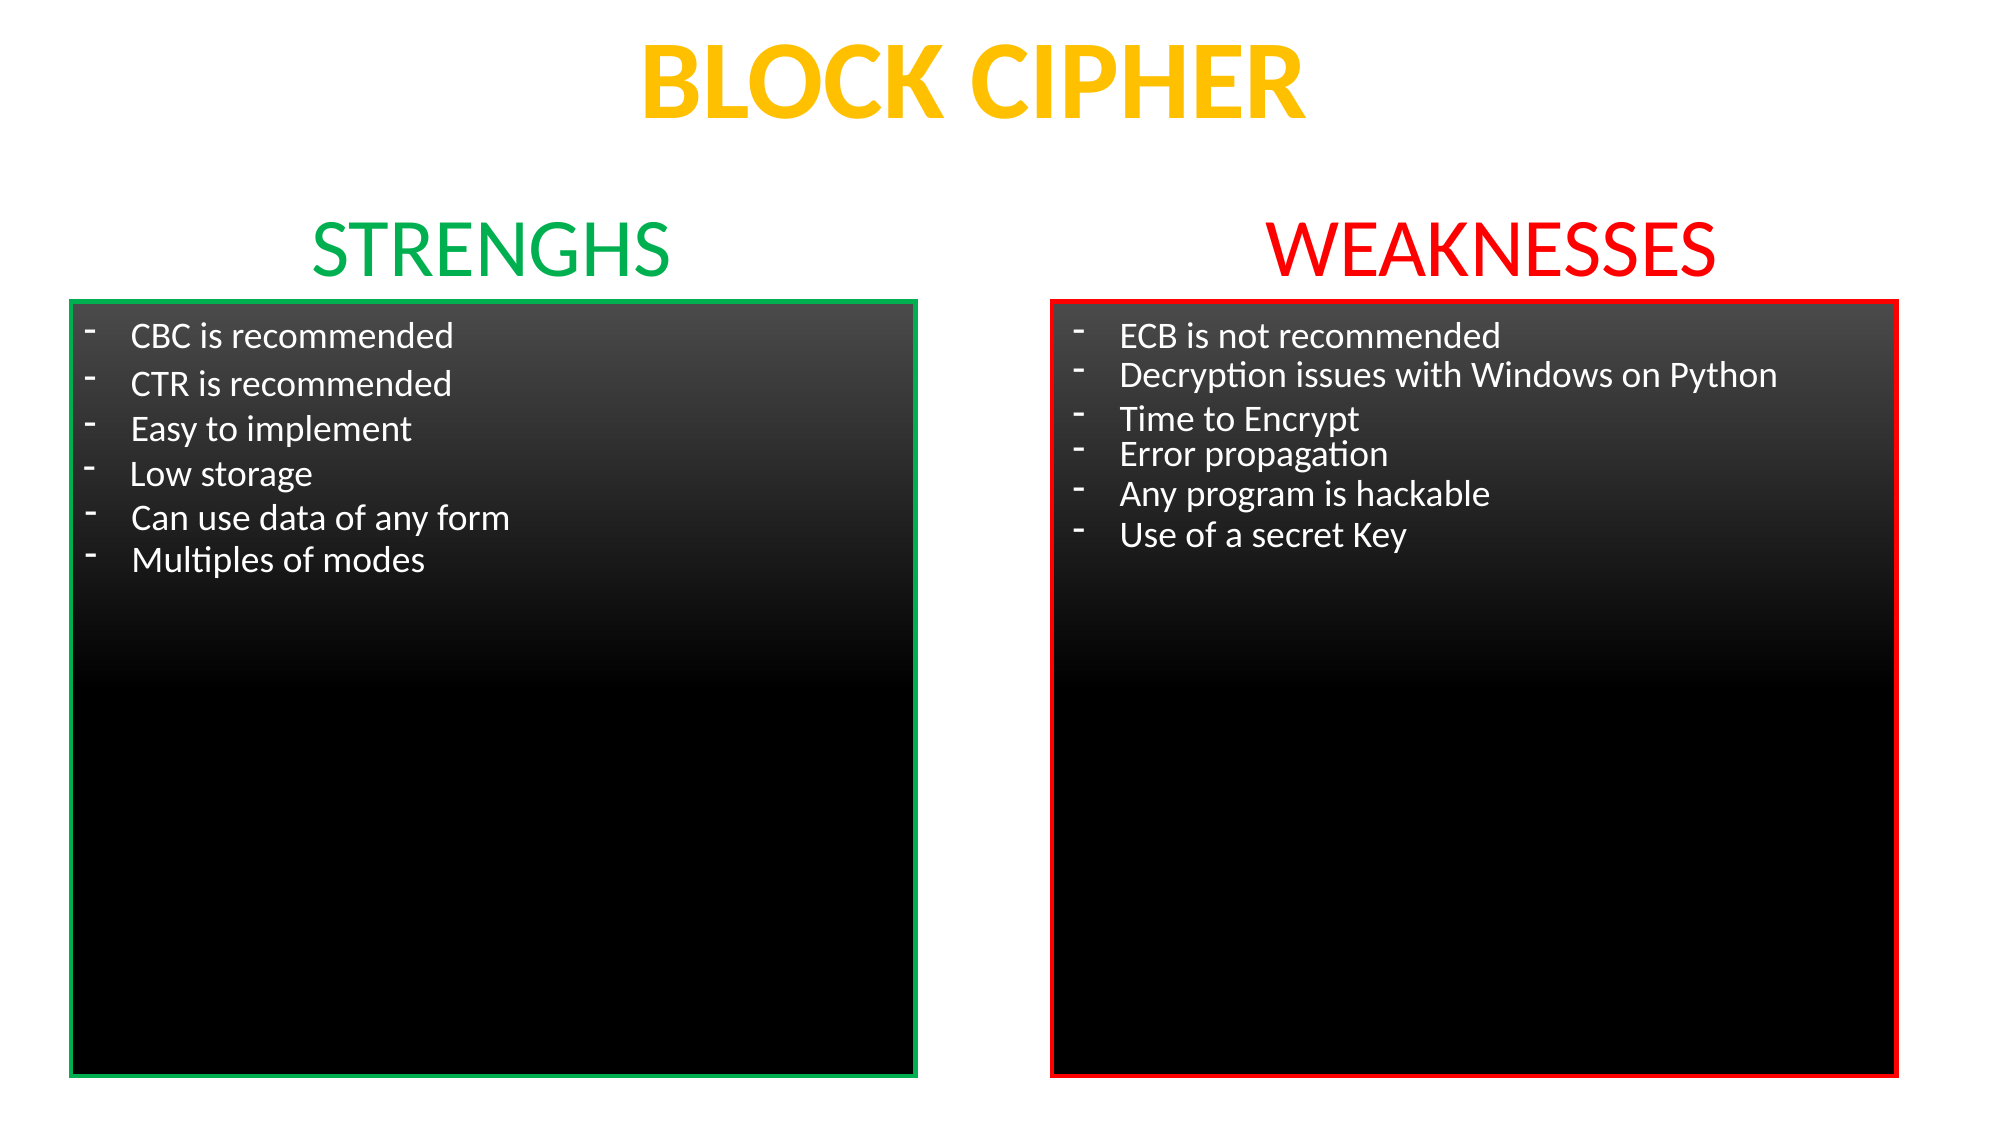

BLOCK CIPHER

STRENGHS
WEAKNESSES

ECB is not recommended
CBC is recommended

Decryption issues with Windows on Python
CTR is recommended
Time to Encrypt
Easy to implement
Error propagation

Low storage
Any program is hackable
Can use data of any form
Use of a secret Key
Multiples of modes